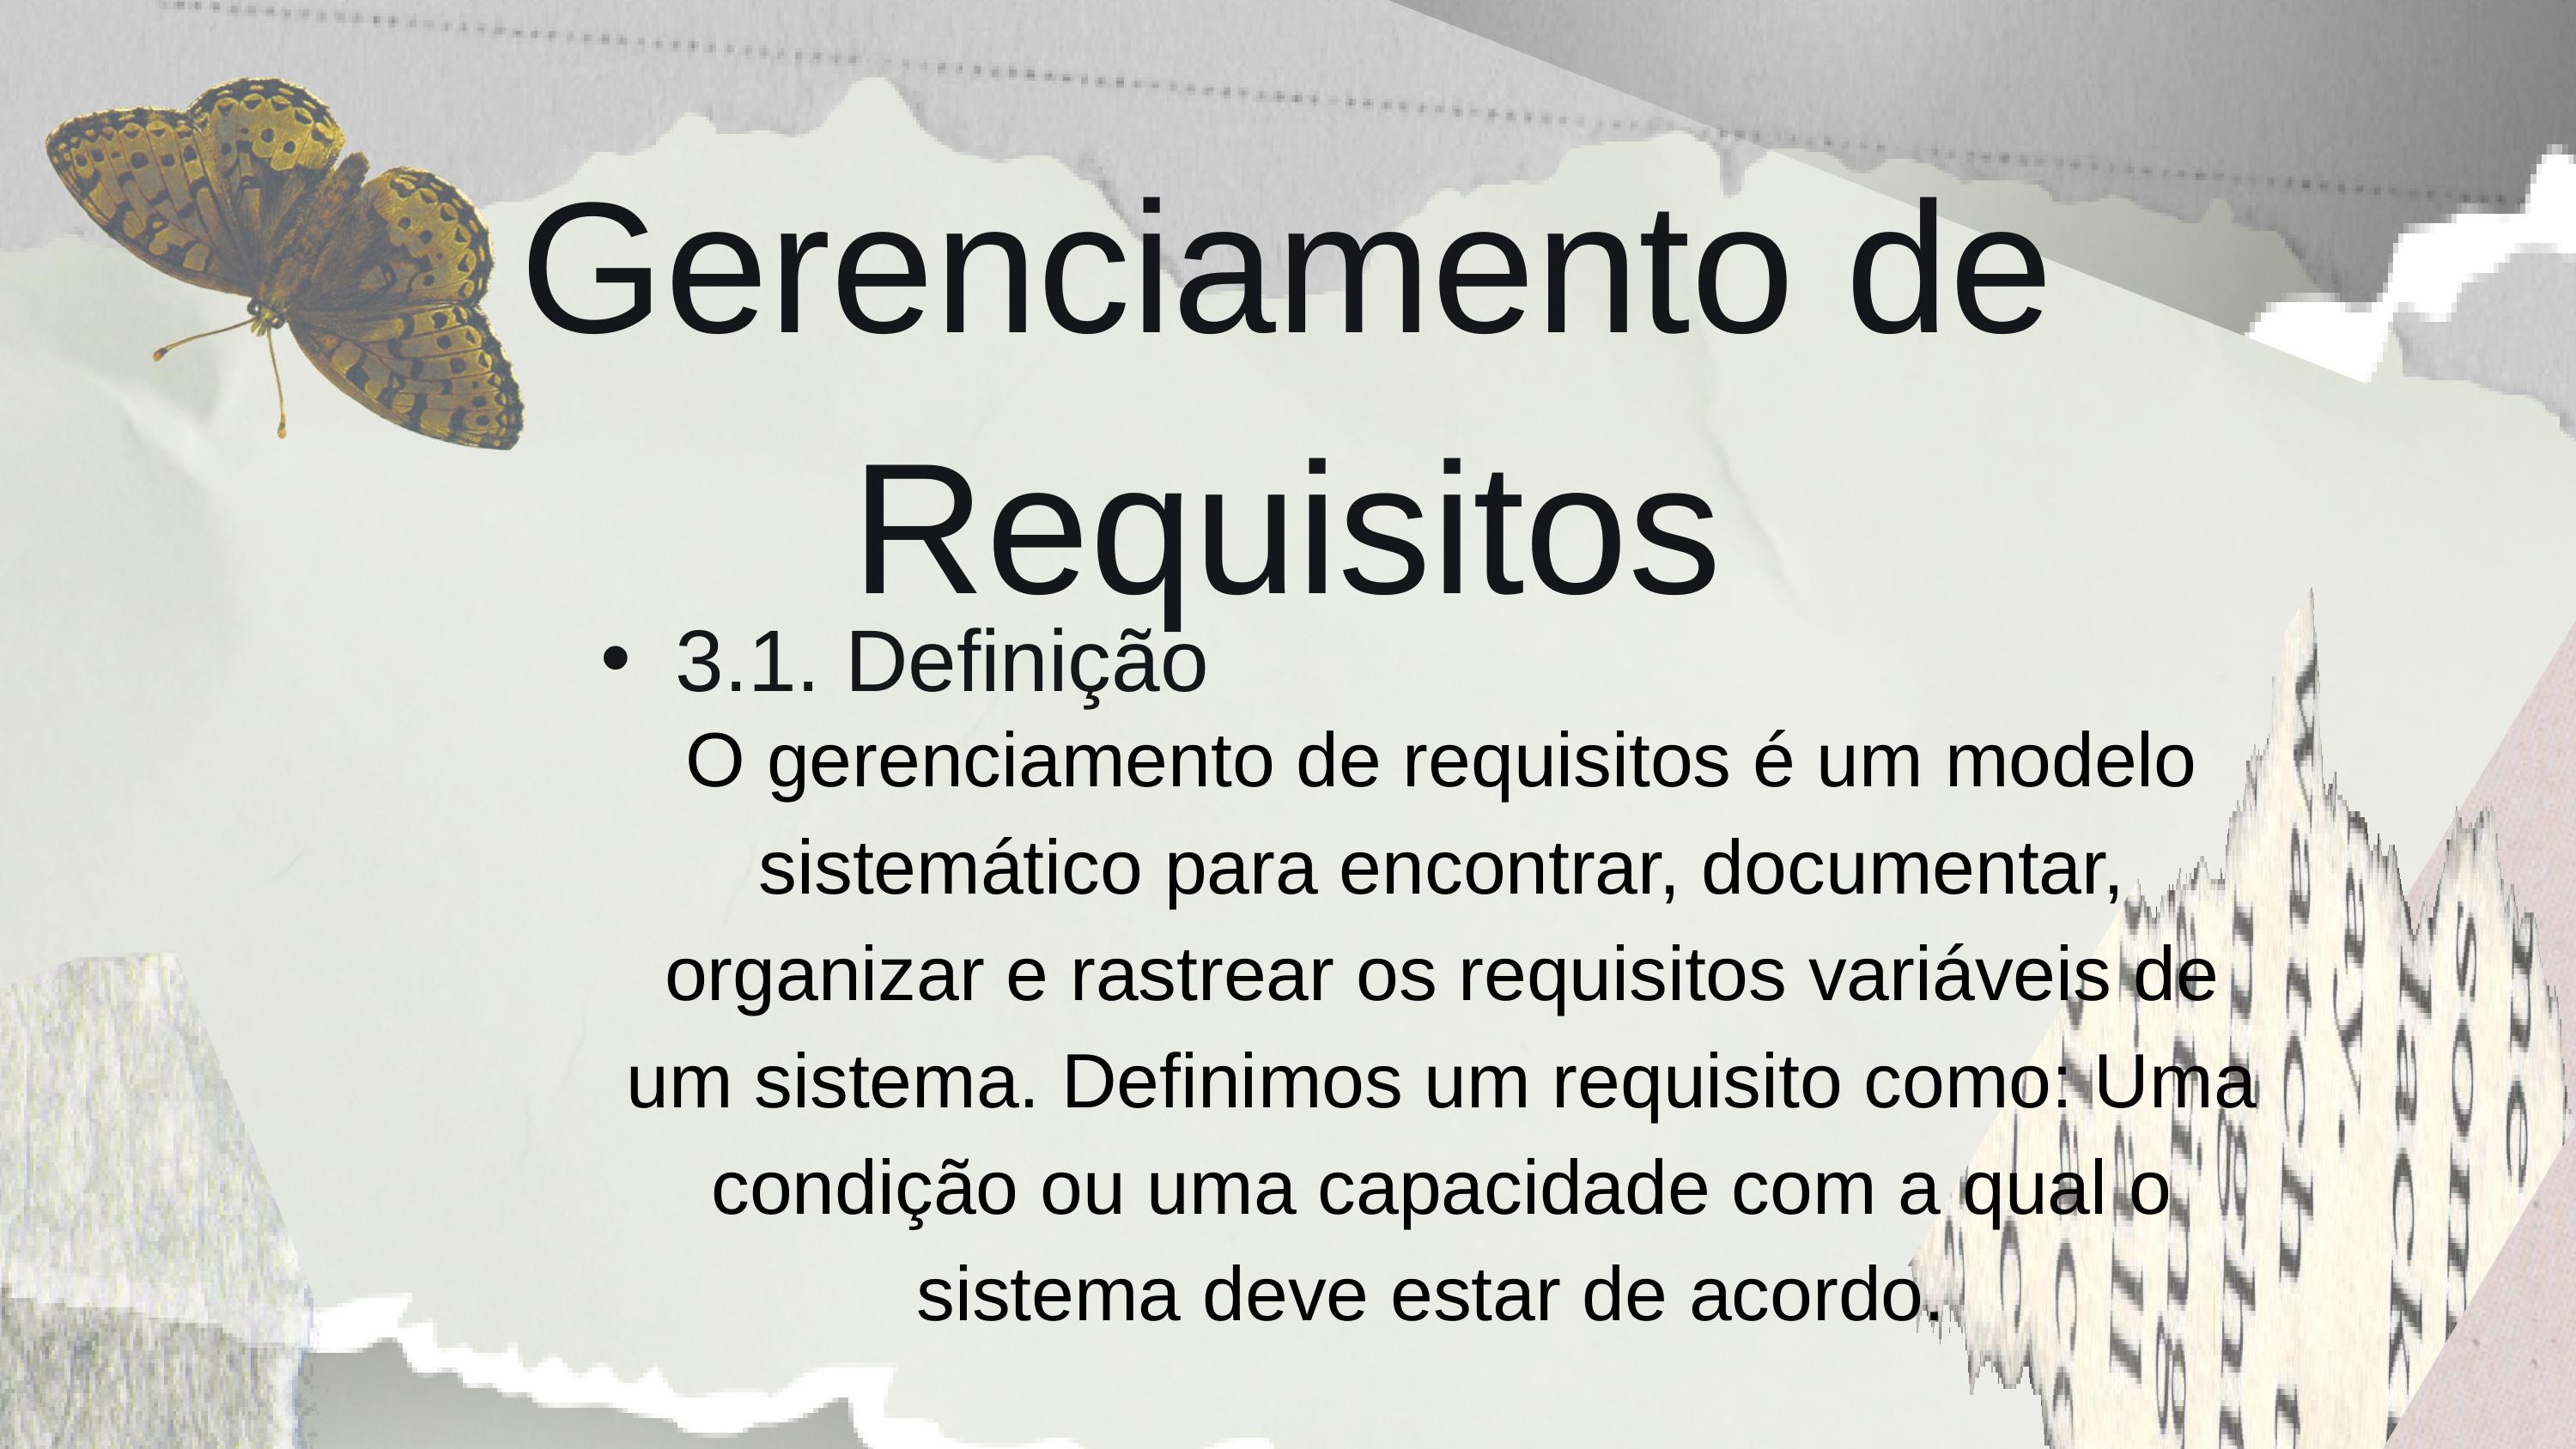

Gerenciamento de Requisitos
3.1. Definição
O gerenciamento de requisitos é um modelo sistemático para encontrar, documentar, organizar e rastrear os requisitos variáveis de um sistema. Definimos um requisito como: Uma condição ou uma capacidade com a qual o sistema deve estar de acordo.